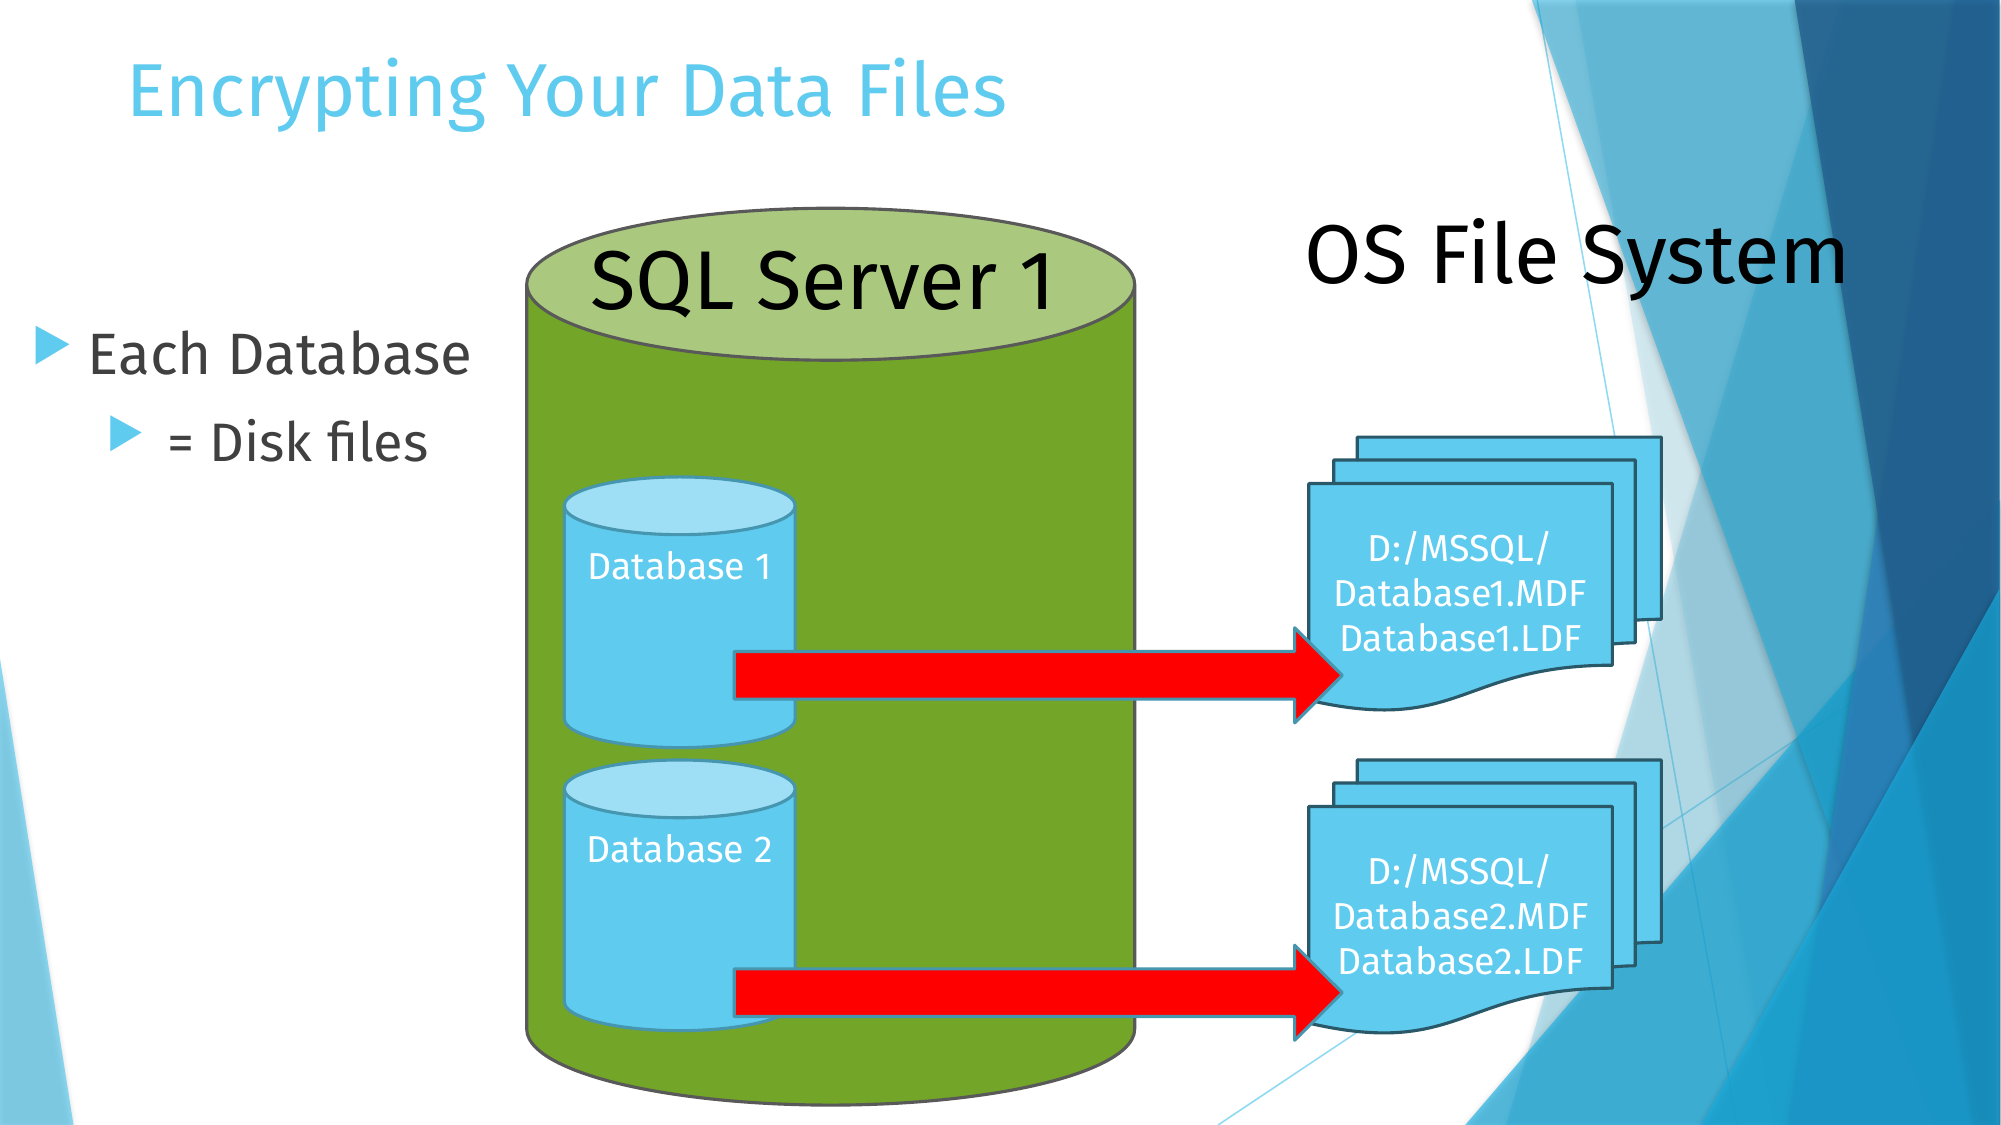

# Encrypting Your Data Files
OS File System

SQL Server 1
Each Database
 = Disk files
D:/MSSQL/
Database1.MDF
Database1.LDF
Database 1

Database 2
D:/MSSQL/
Database2.MDF
Database2.LDF